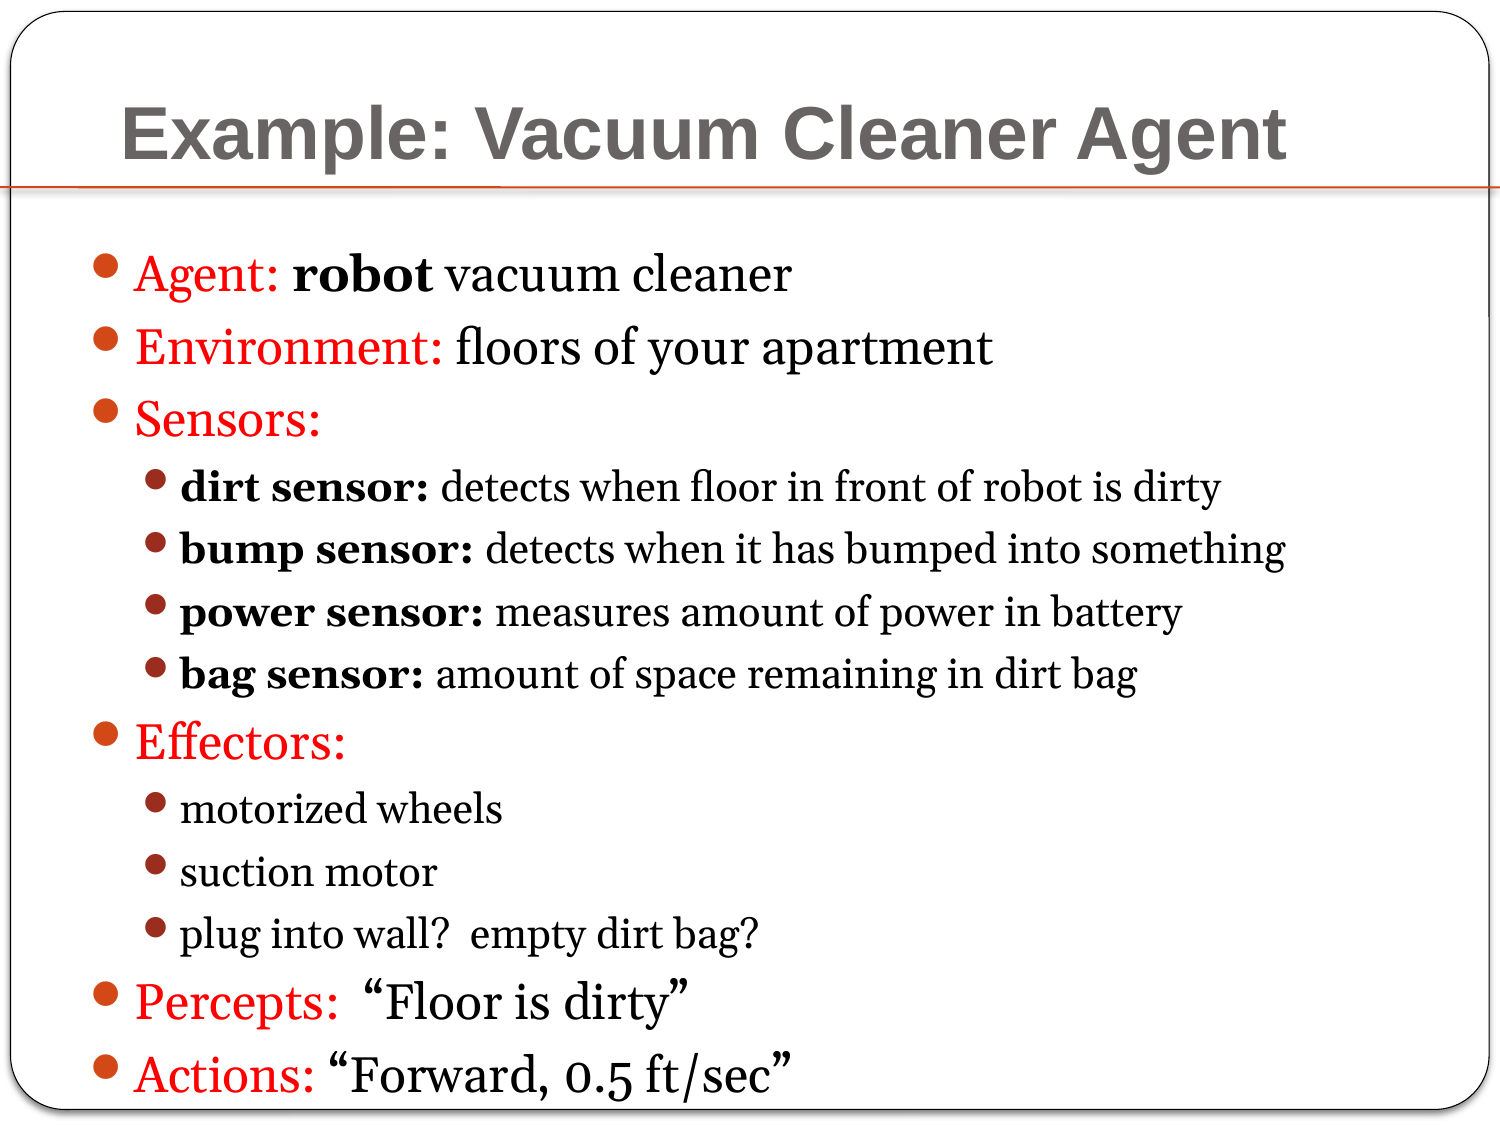

# Example: Vacuum Cleaner Agent
Agent: robot vacuum cleaner
Environment: floors of your apartment
Sensors:
dirt sensor: detects when floor in front of robot is dirty
bump sensor: detects when it has bumped into something
power sensor: measures amount of power in battery
bag sensor: amount of space remaining in dirt bag
Effectors:
motorized wheels
suction motor
plug into wall?  empty dirt bag?
Percepts:  “Floor is dirty”
Actions: “Forward, 0.5 ft/sec”